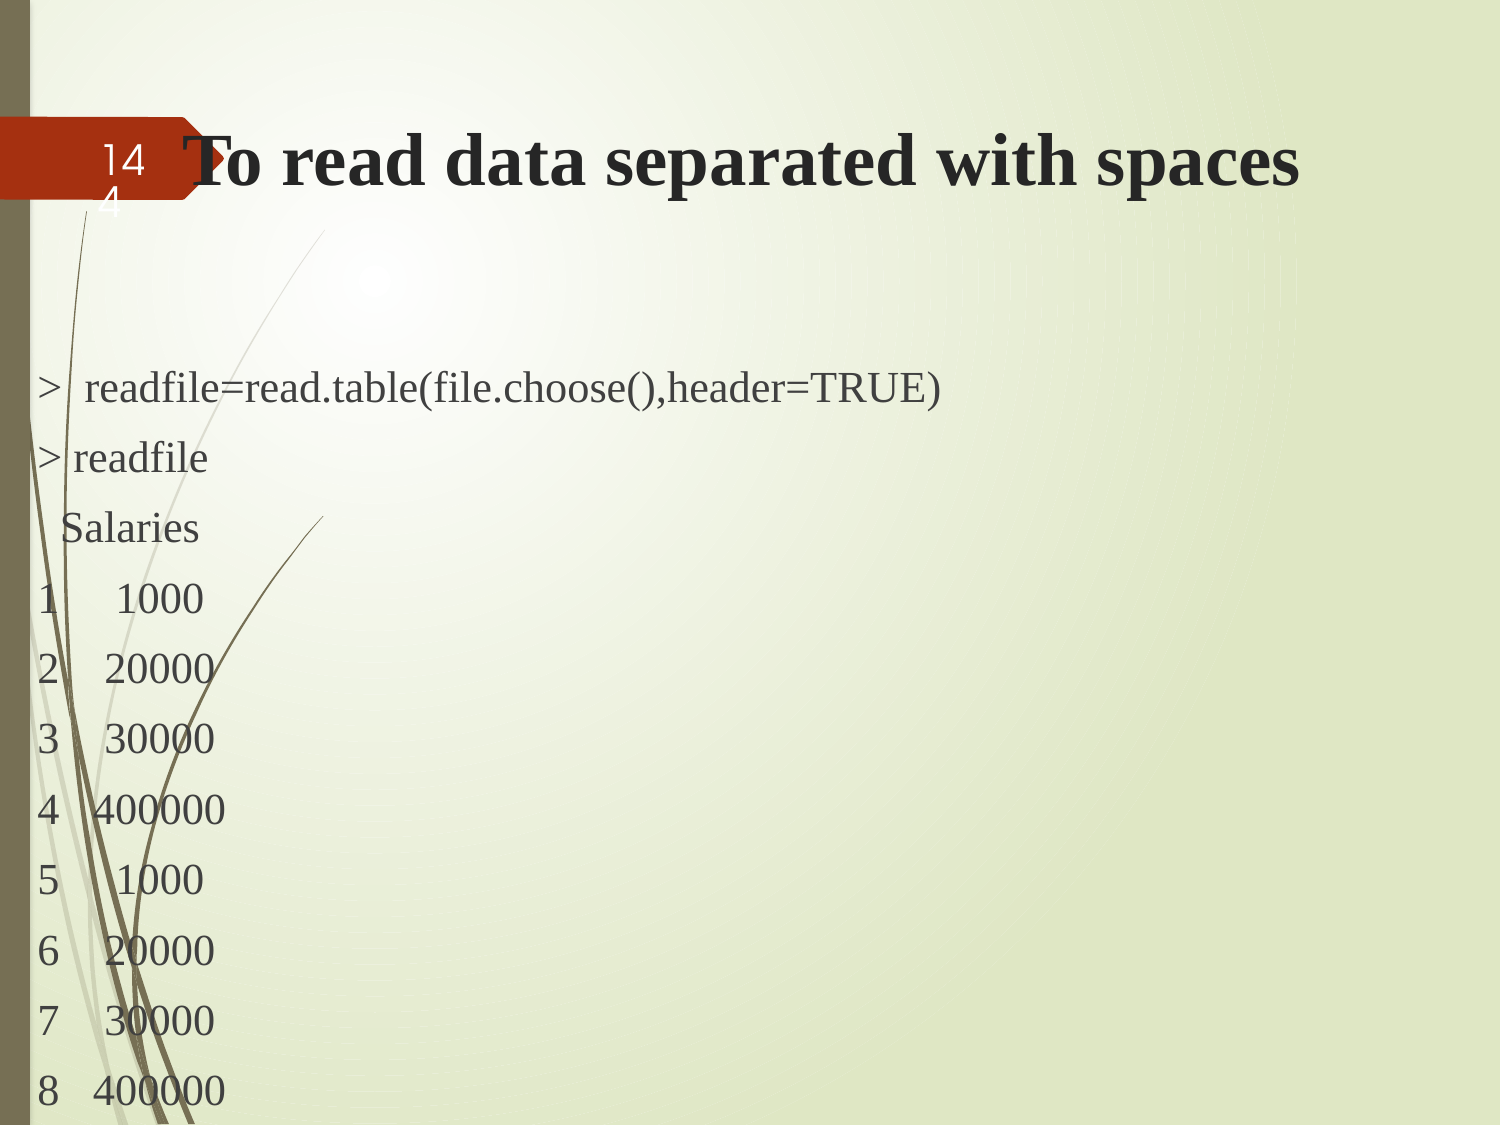

# To read data separated with spaces
144
>  readfile=read.table(file.choose(),header=TRUE)
> readfile
  Salaries
1     1000
2    20000
3    30000
4   400000
5     1000
6    20000
7    30000
8   400000